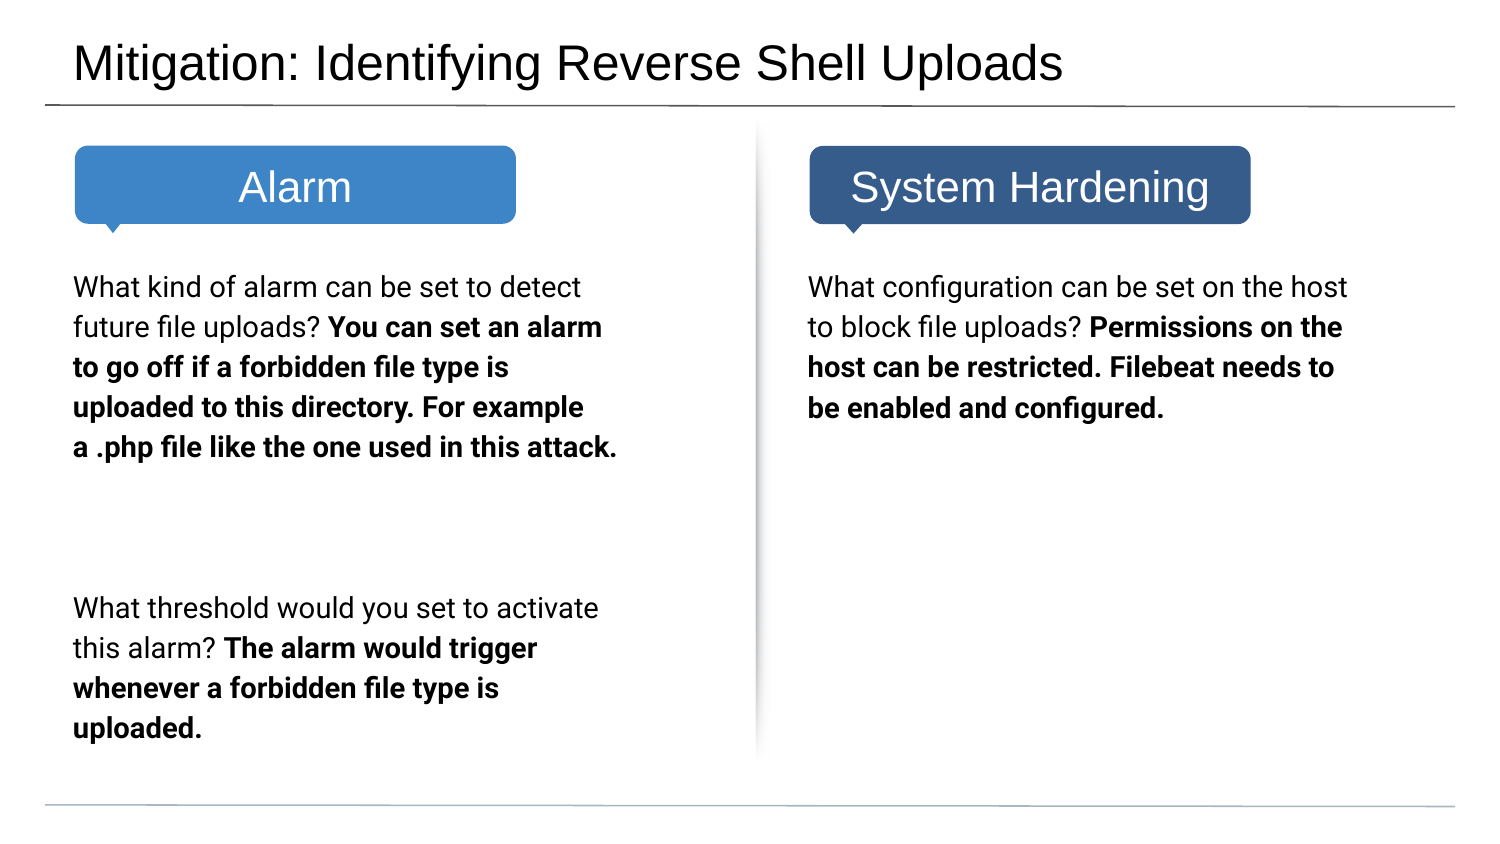

# Mitigation: Identifying Reverse Shell Uploads
What kind of alarm can be set to detect future file uploads? You can set an alarm to go off if a forbidden file type is uploaded to this directory. For example a .php file like the one used in this attack.

What threshold would you set to activate this alarm? The alarm would trigger whenever a forbidden file type is uploaded.

What configuration can be set on the host to block file uploads? Permissions on the host can be restricted. Filebeat needs to be enabled and configured.